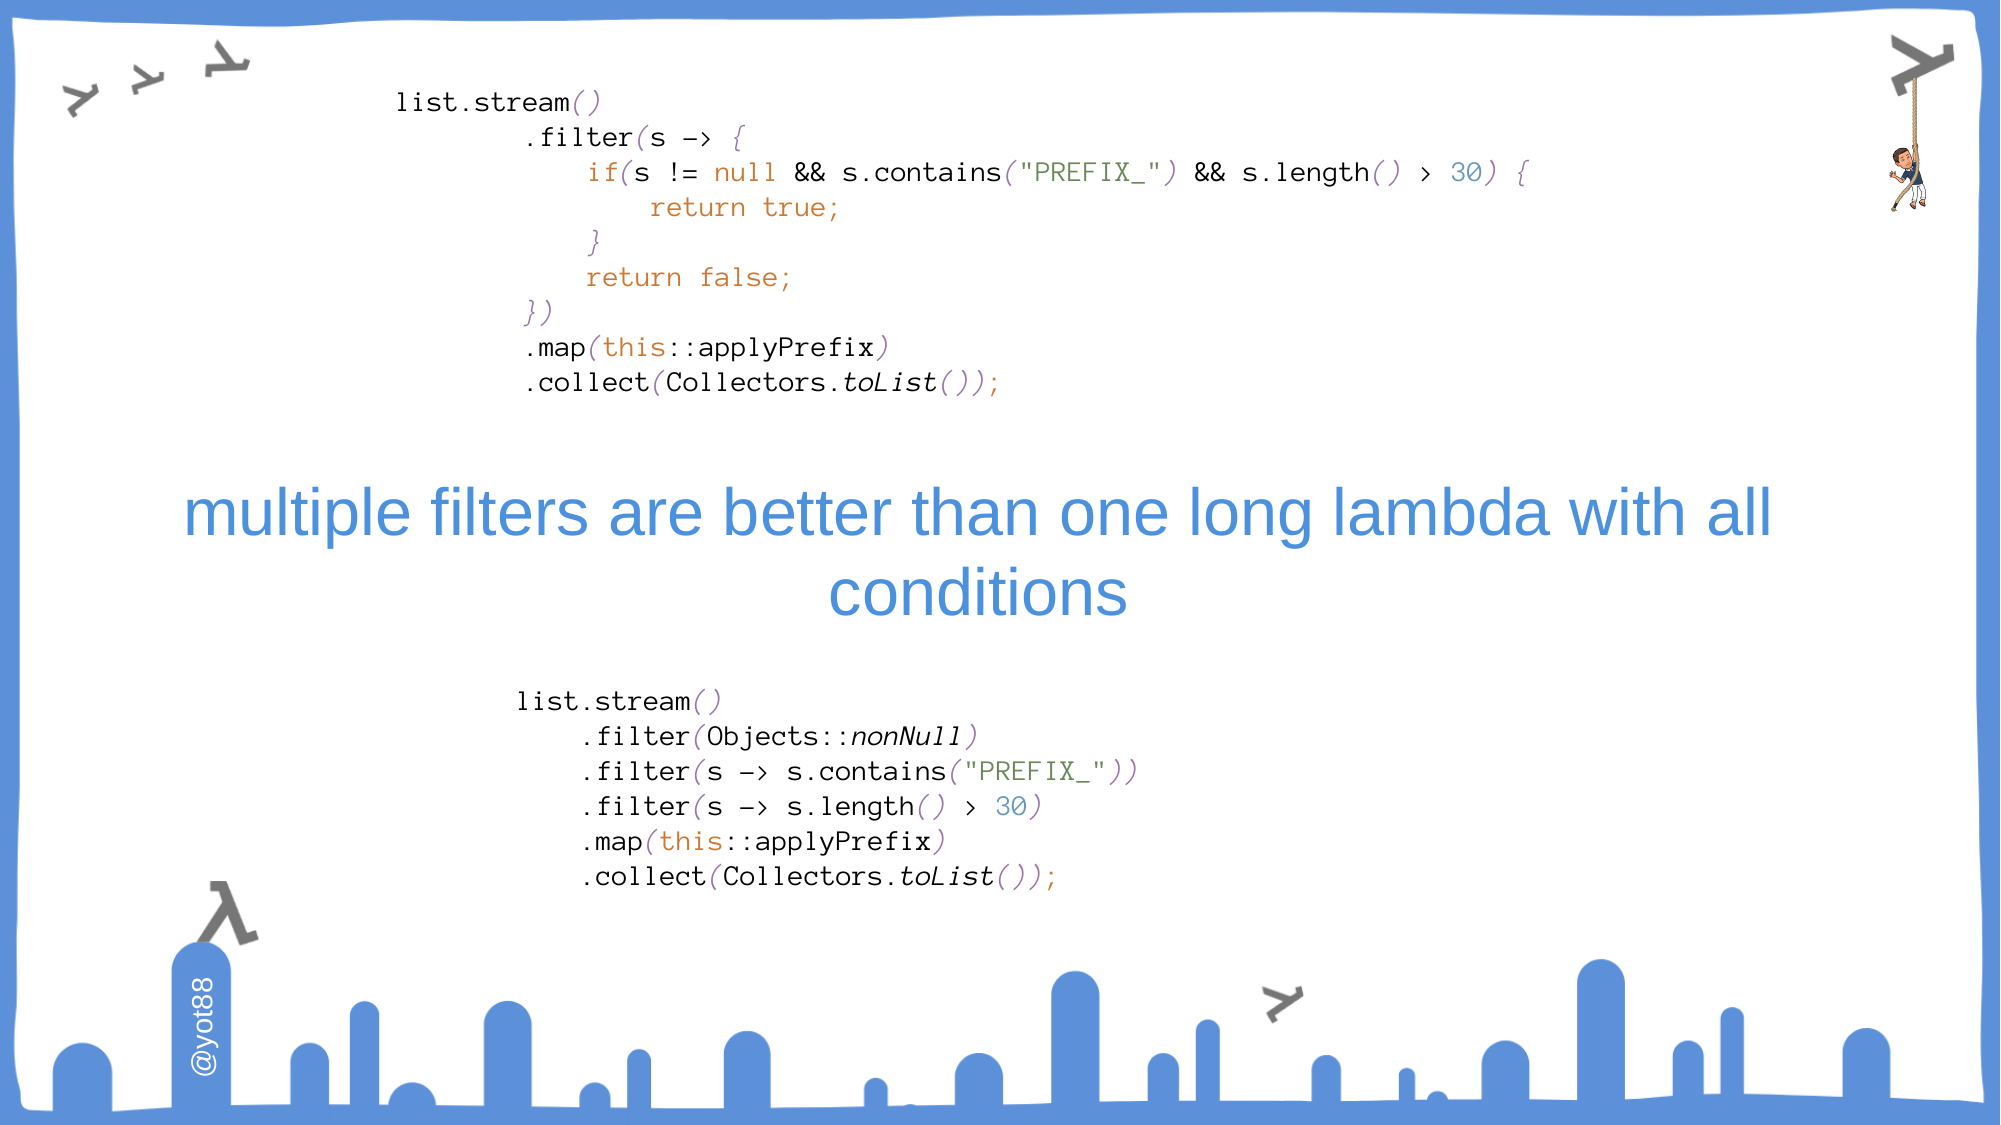

list.stream()
        .filter(s -> {
            if(s != null && s.contains("PREFIX_") && s.length() > 30) {
                return true;
            }
            return false;
        })
        .map(this::applyPrefix)
        .collect(Collectors.toList());

multiple filters are better than one long lambda with all conditions
list.stream()
    .filter(Objects::nonNull)
    .filter(s -> s.contains("PREFIX_"))
    .filter(s -> s.length() > 30)
    .map(this::applyPrefix)
    .collect(Collectors.toList());